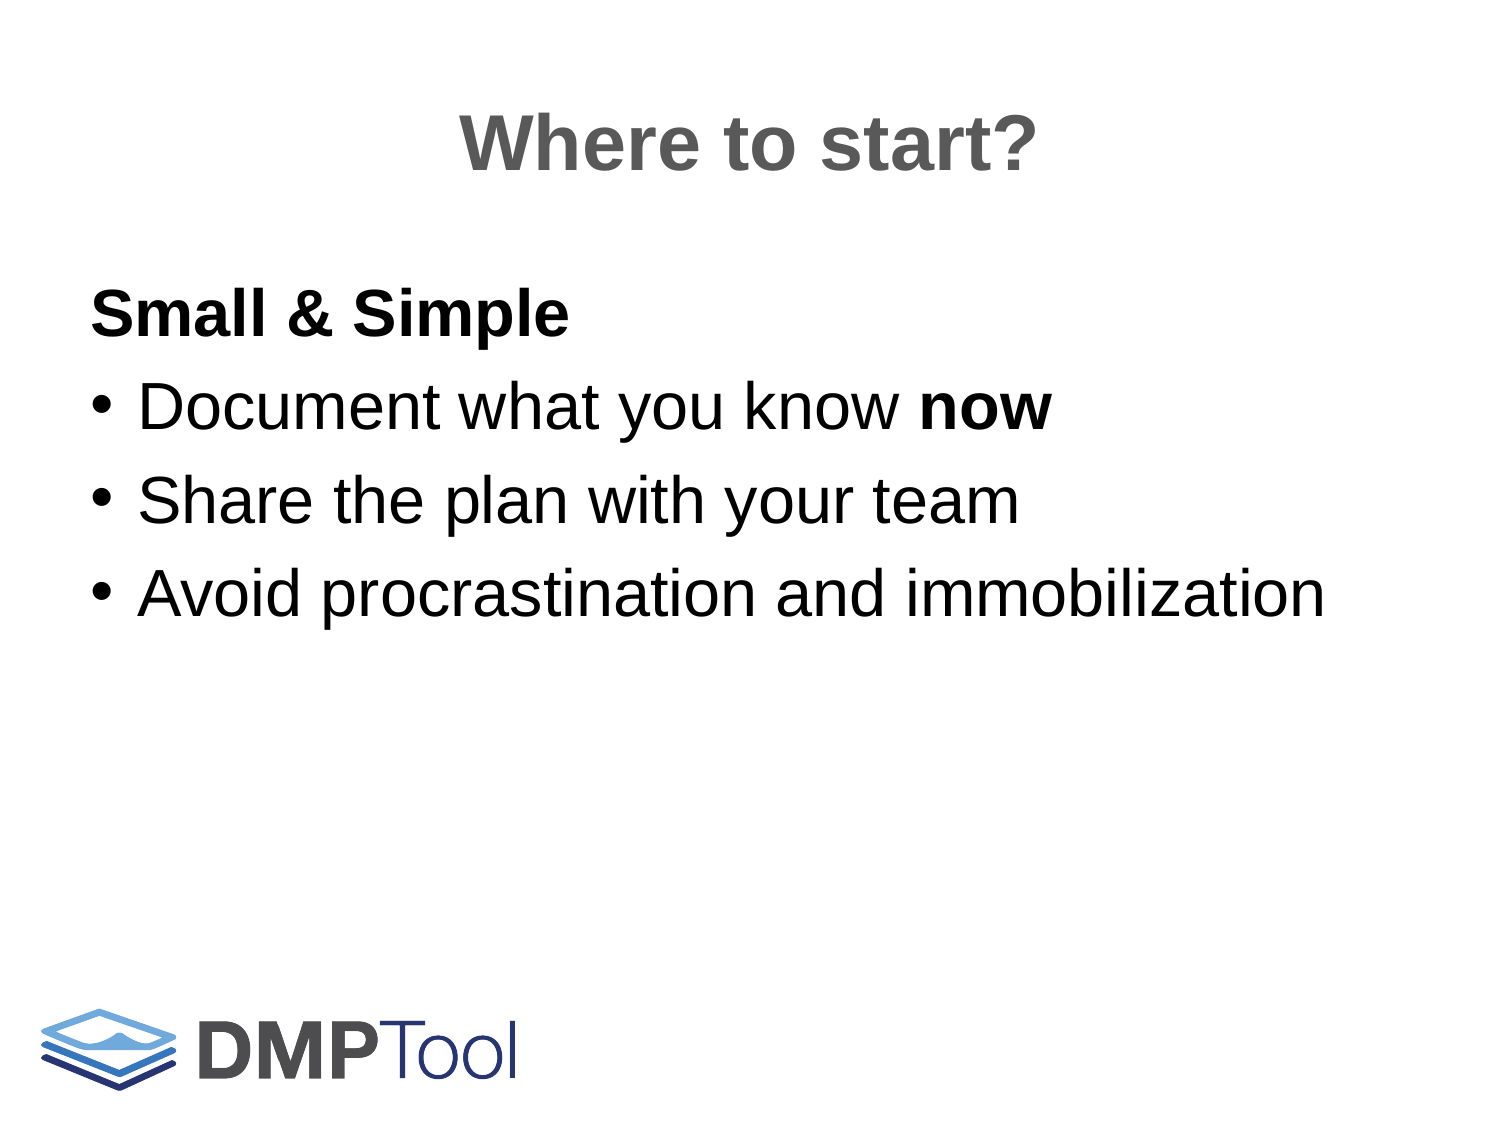

# Where to start?
Small & Simple
Document what you know now
Share the plan with your team
Avoid procrastination and immobilization